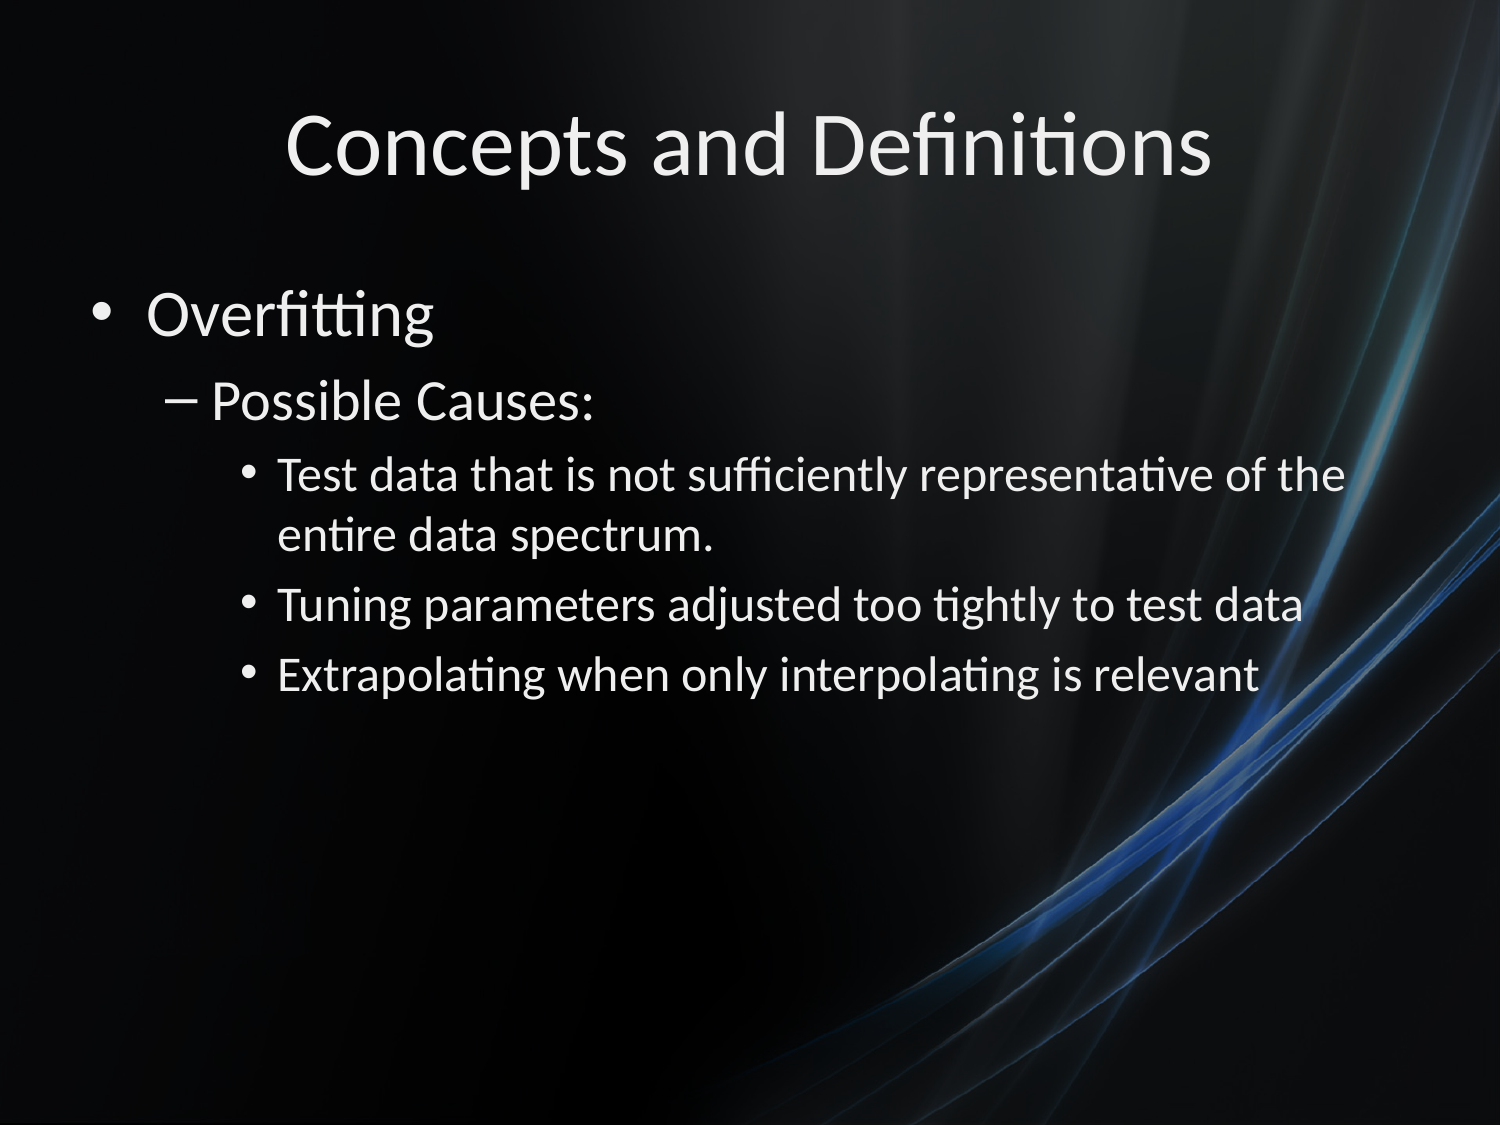

# Concepts and Definitions
Overfitting
Possible Causes:
Test data that is not sufficiently representative of the entire data spectrum.
Tuning parameters adjusted too tightly to test data
Extrapolating when only interpolating is relevant